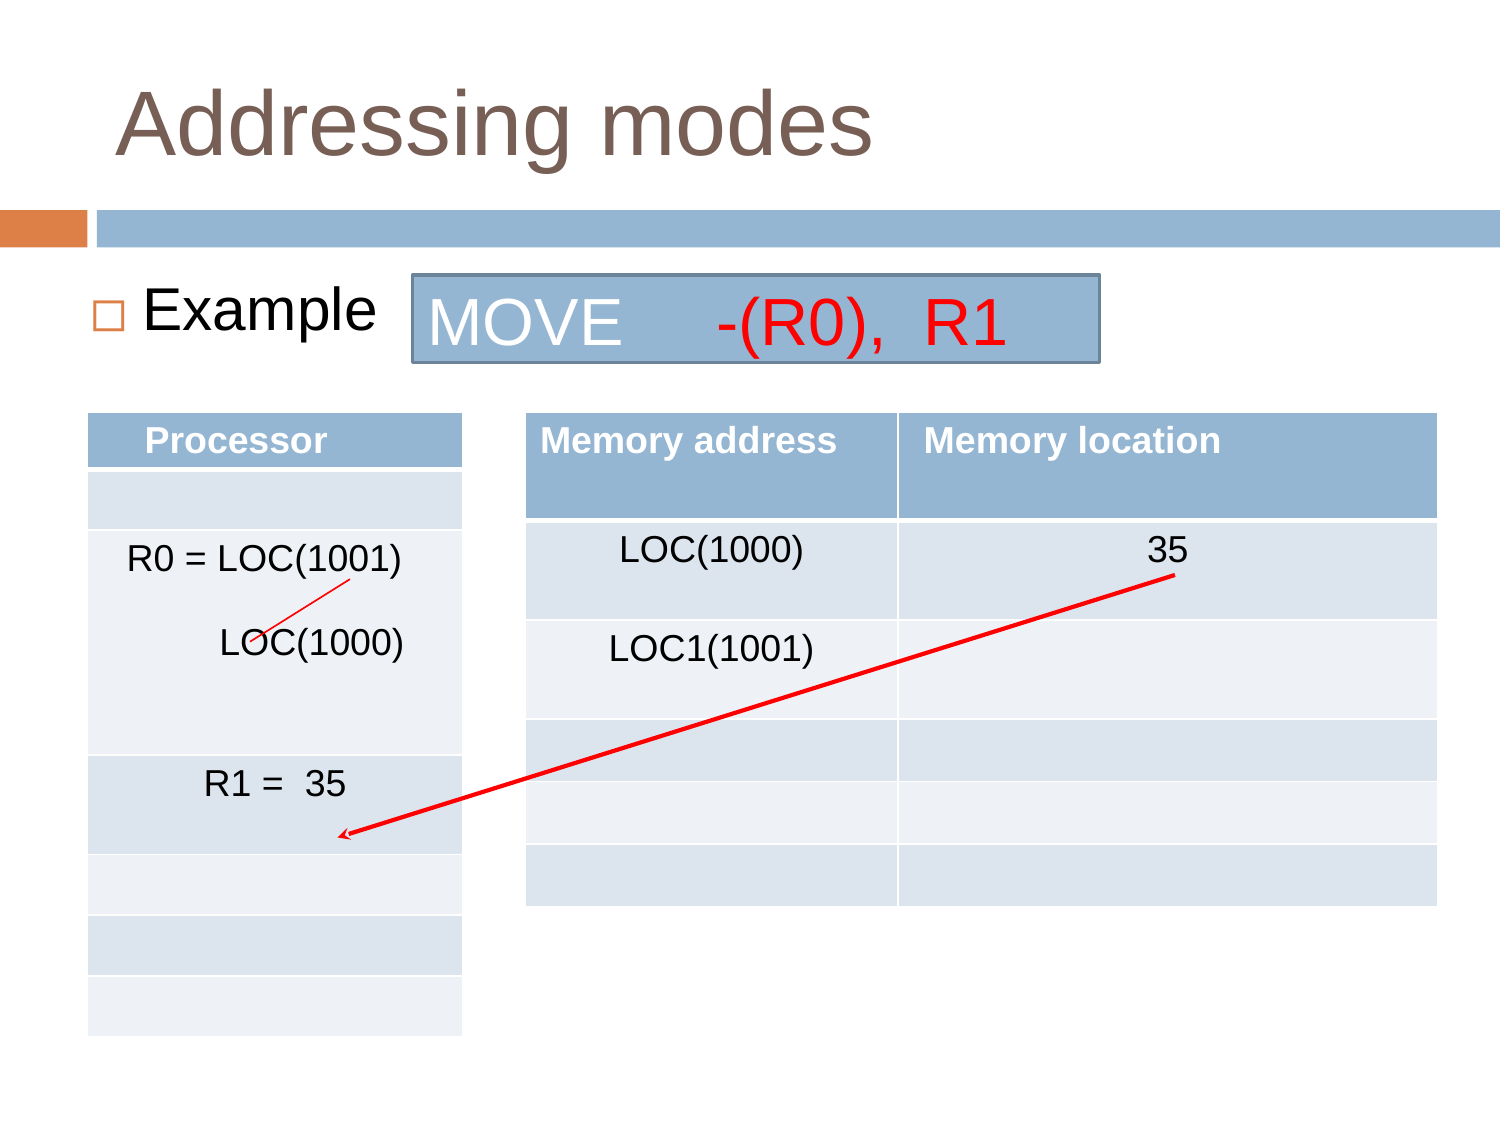

# Addressing modes

Example
MOVE     -(R0),  R1
| Processor |
| --- |
|  |
| R0 = LOC(1001) LOC(1000) |
| R1 = 35 |
|  |
|  |
|  |
| Memory address | Memory location |
| --- | --- |
| LOC(1000) | 35 |
| LOC1(1001) |  |
|  |  |
|  |  |
|  |  |